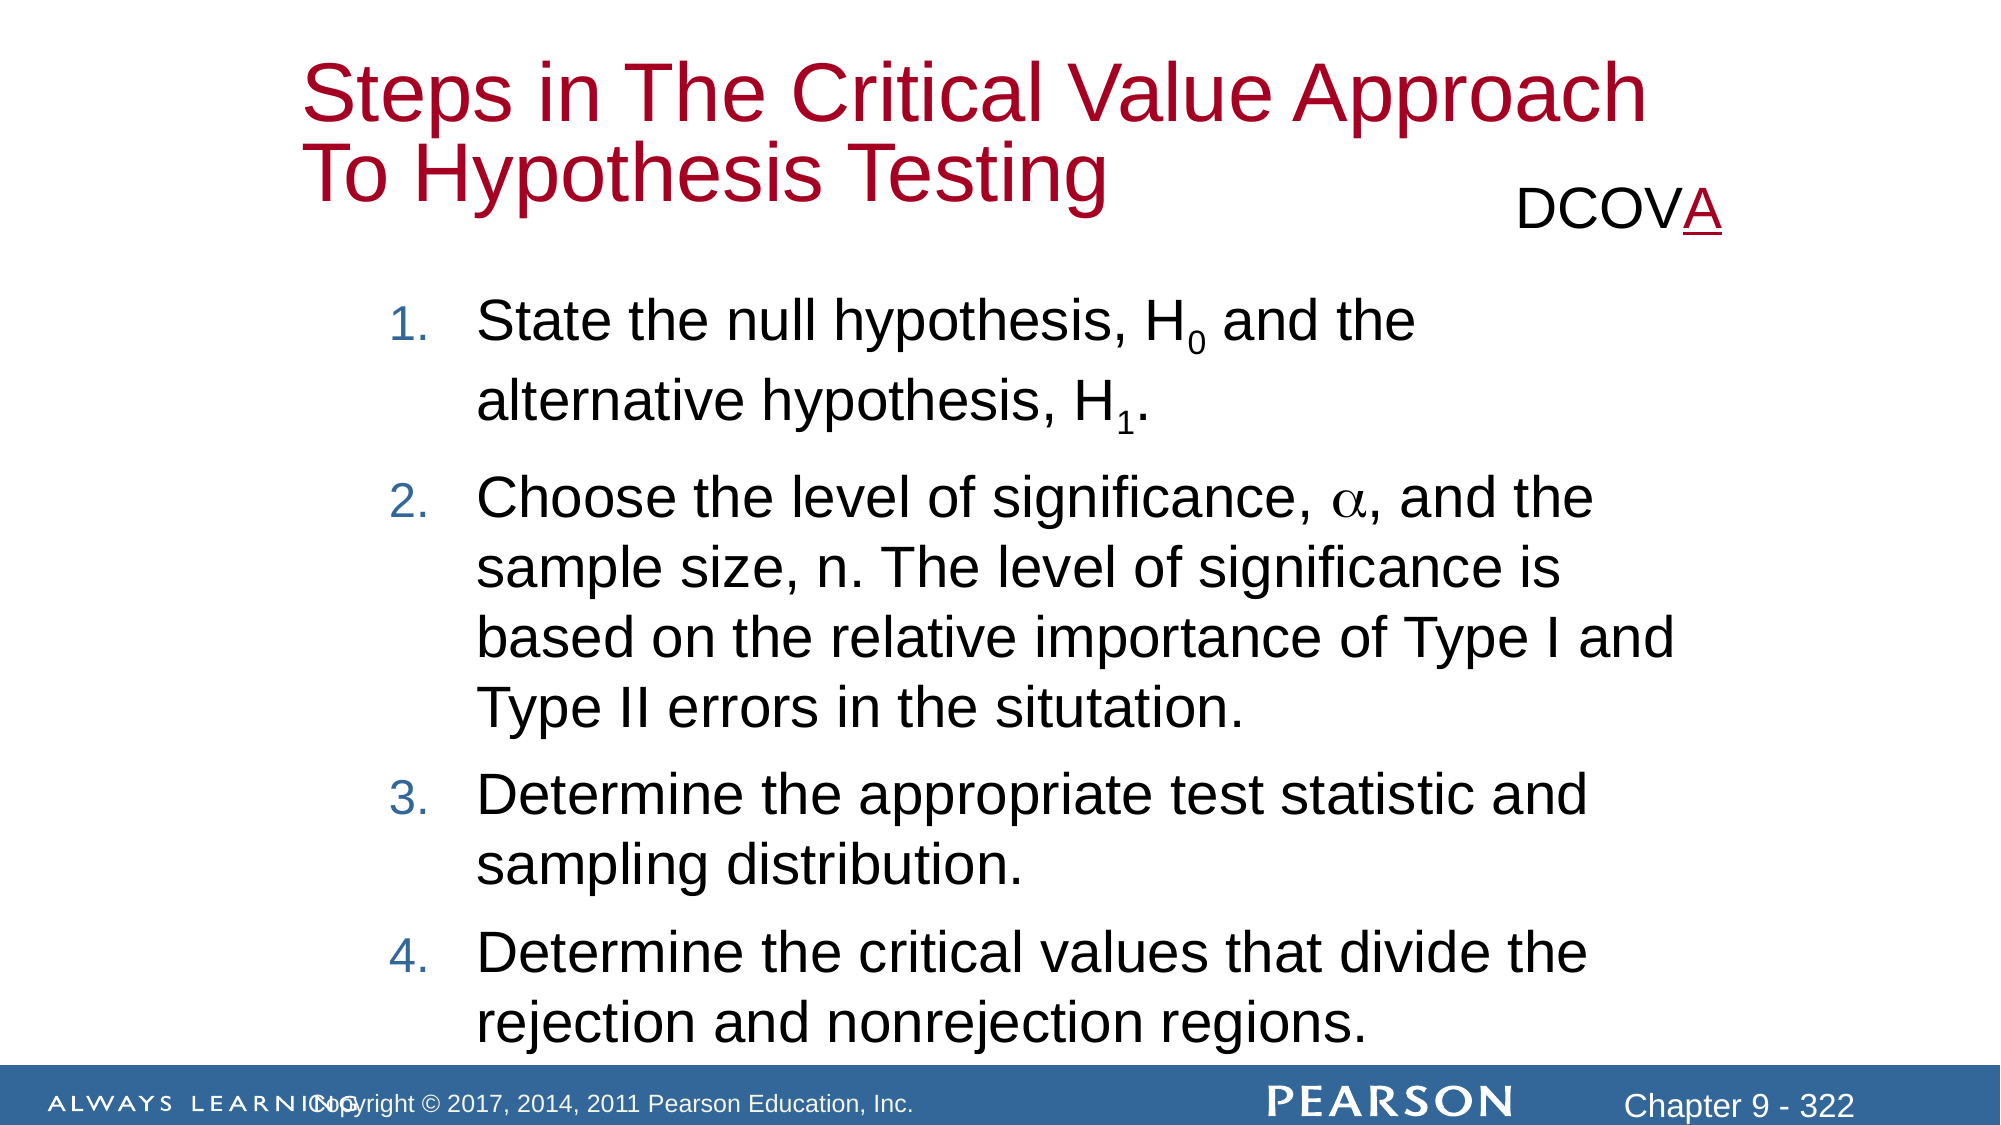

Steps in The Critical Value Approach To Hypothesis Testing
DCOVA
State the null hypothesis, H0 and the alternative hypothesis, H1.
Choose the level of significance, α, and the sample size, n. The level of significance is based on the relative importance of Type I and Type II errors in the situtation.
Determine the appropriate test statistic and sampling distribution.
Determine the critical values that divide the rejection and nonrejection regions.